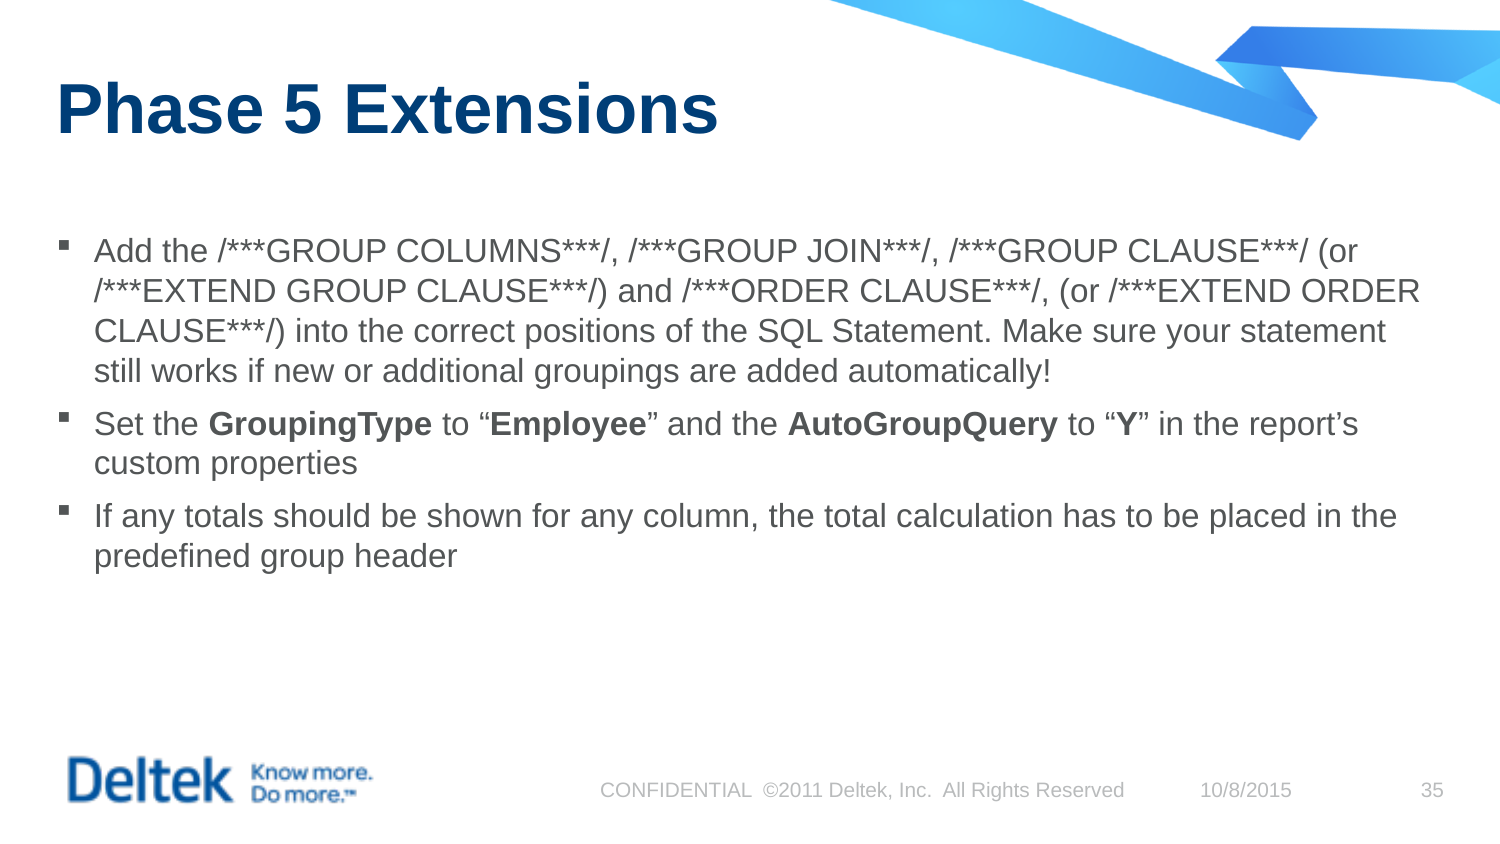

# Phase 5 Extensions
Add the /***GROUP COLUMNS***/, /***GROUP JOIN***/, /***GROUP CLAUSE***/ (or /***EXTEND GROUP CLAUSE***/) and /***ORDER CLAUSE***/, (or /***EXTEND ORDER CLAUSE***/) into the correct positions of the SQL Statement. Make sure your statement still works if new or additional groupings are added automatically!
Set the GroupingType to “Employee” and the AutoGroupQuery to “Y” in the report’s custom properties
If any totals should be shown for any column, the total calculation has to be placed in the predefined group header

CONFIDENTIAL  ©2011 Deltek, Inc.  All Rights Reserved
10/8/2015
35